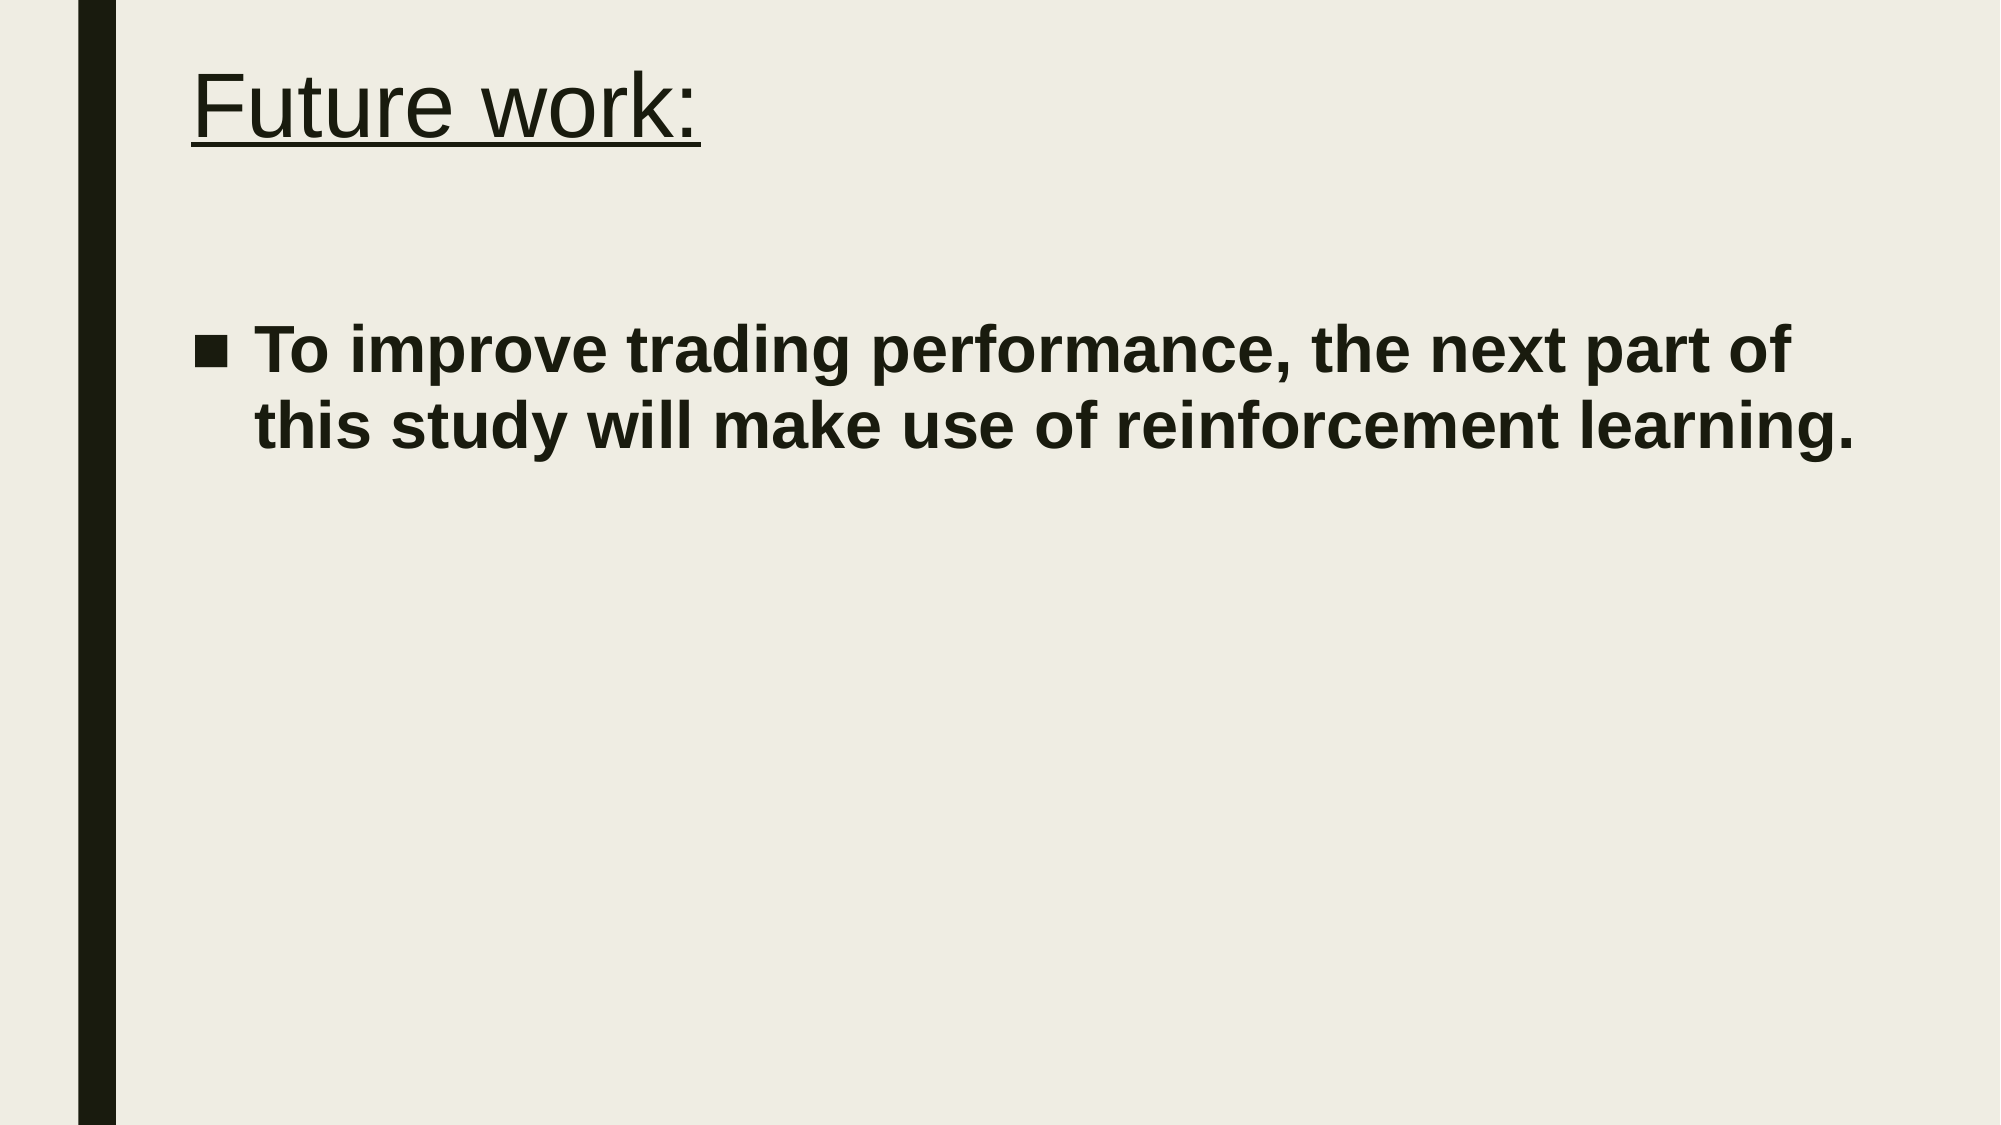

# Future work:

To improve trading performance, the next part of this study will make use of reinforcement learning.